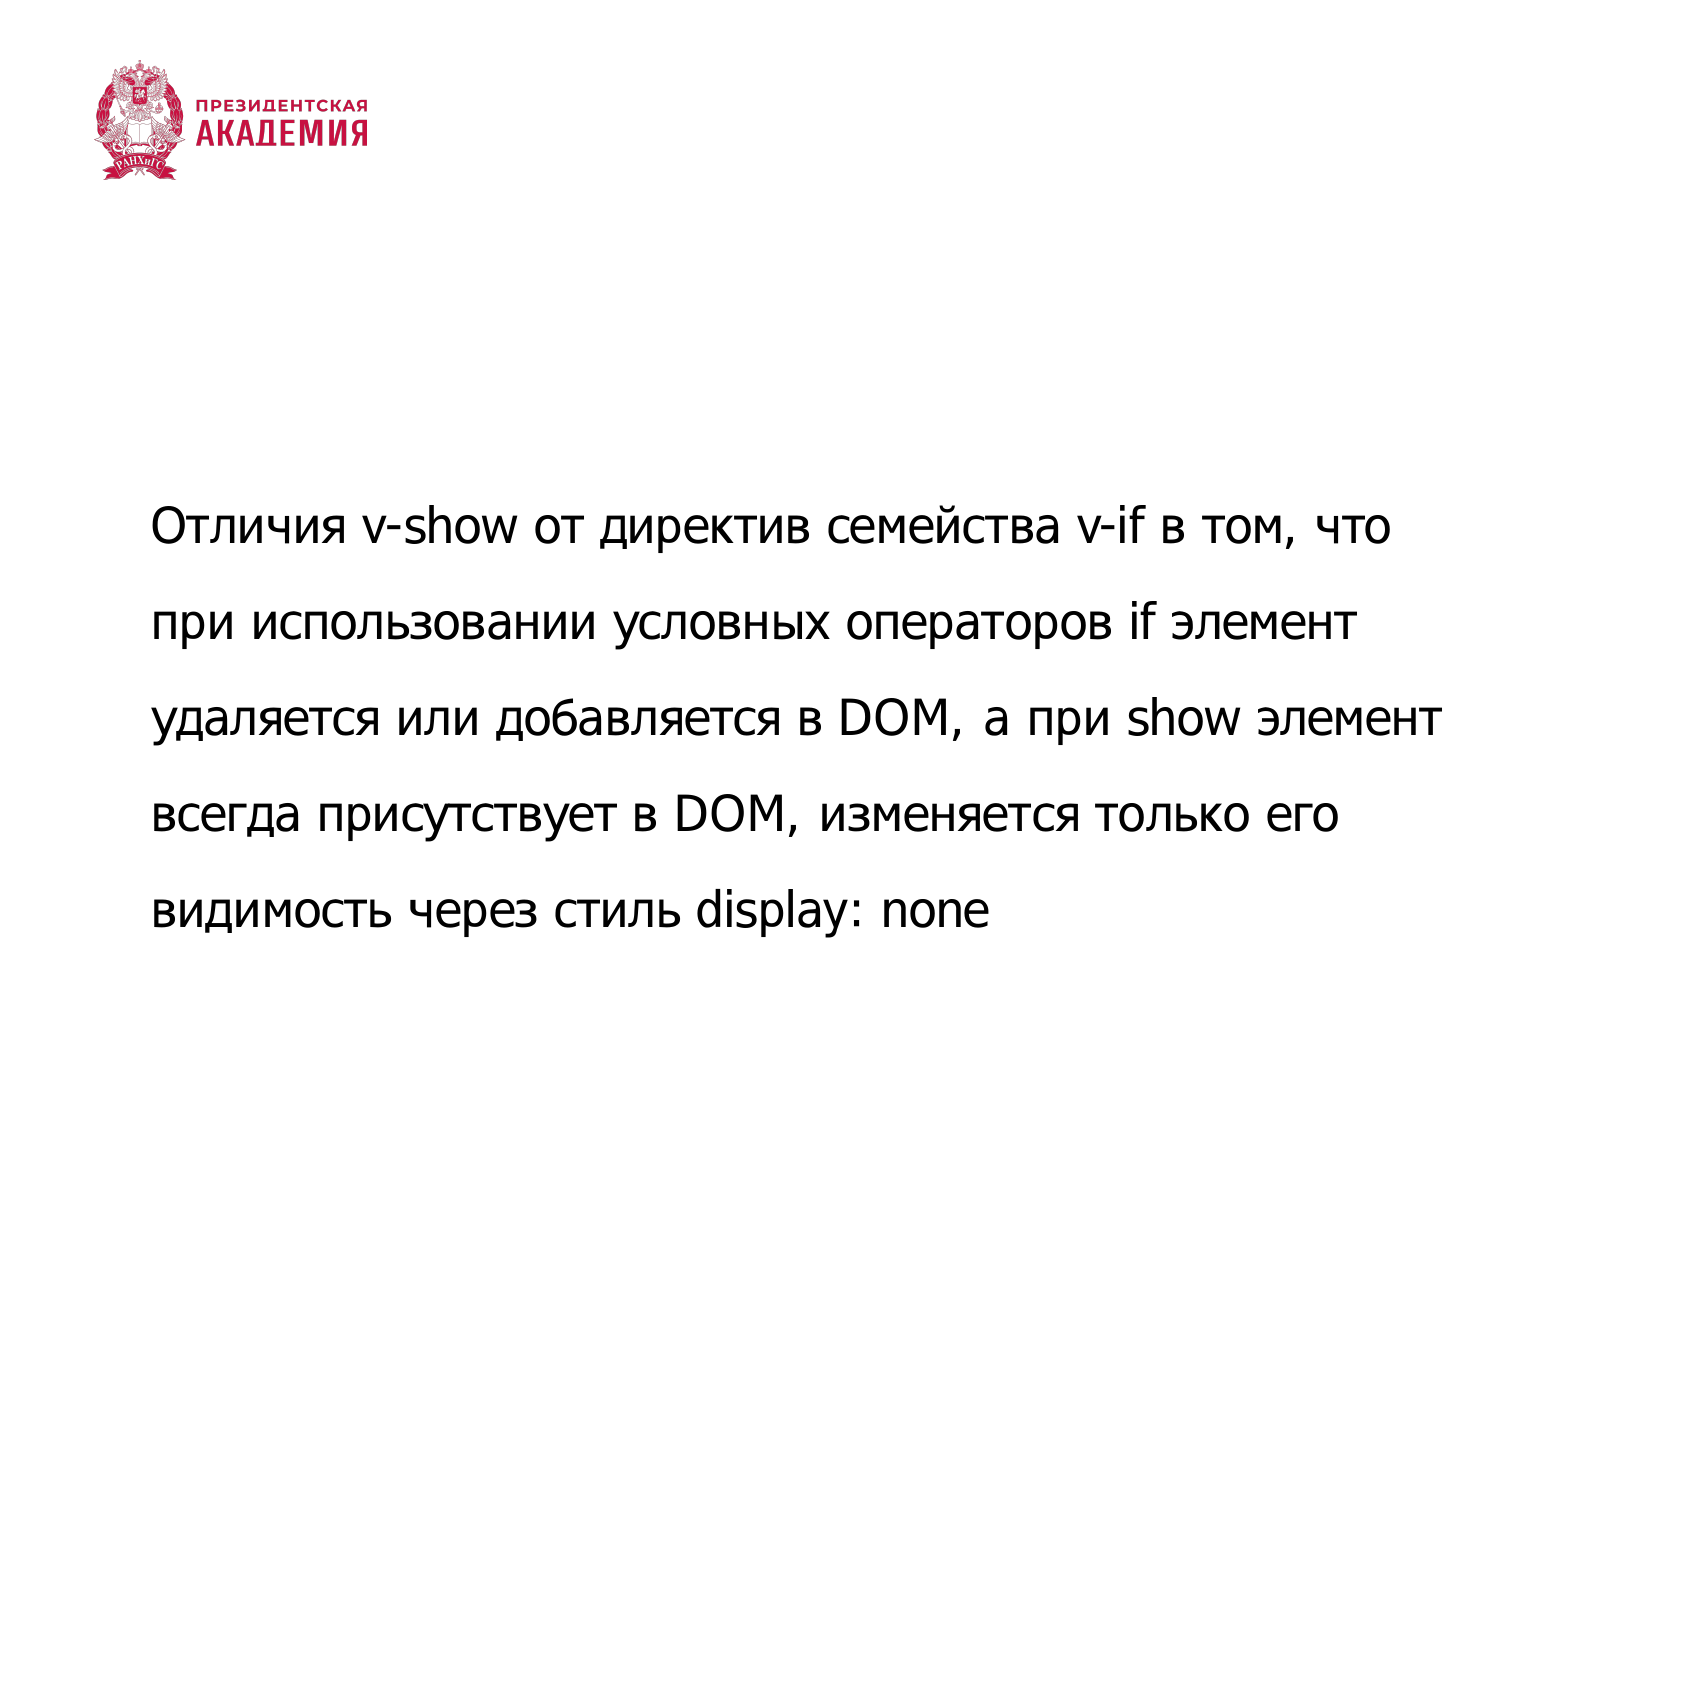

Отличия v-show от директив семейства v-if в том, что
при использовании условных операторов if элемент удаляется или добавляется в DOM, а при show элемент всегда присутствует в DOM, изменяется только его видимость через стиль display: none